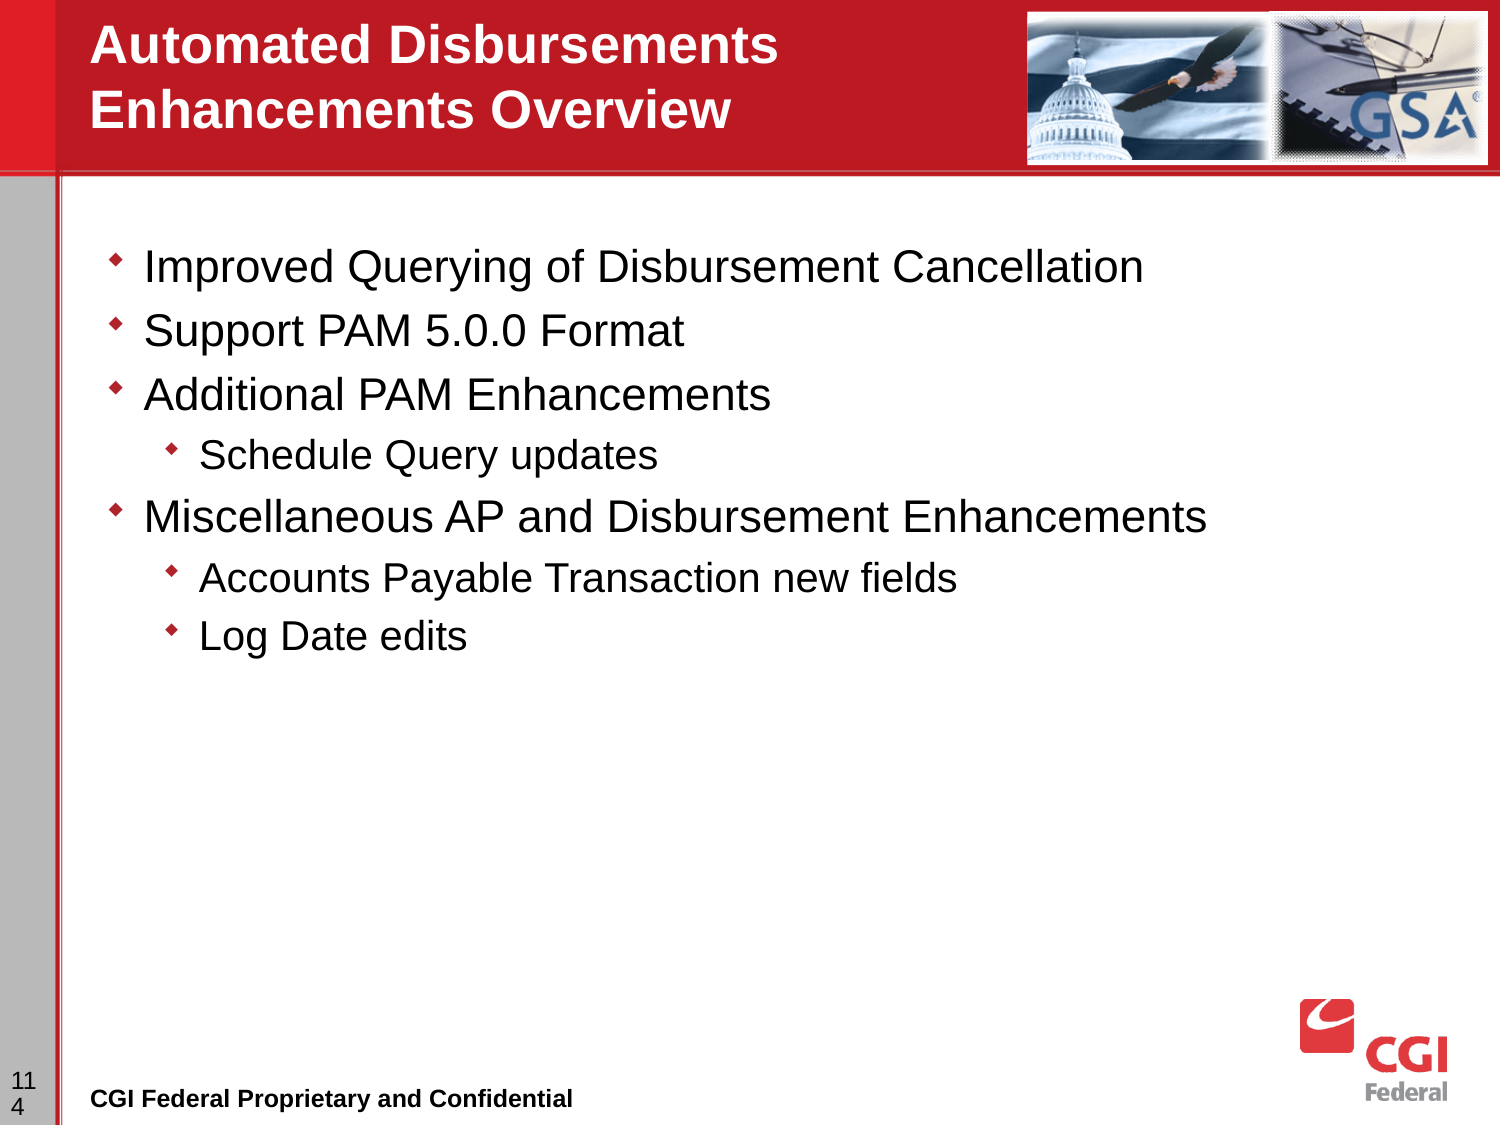

# Automated Disbursements Enhancements Overview
Improved Querying of Disbursement Cancellation
Support PAM 5.0.0 Format
Additional PAM Enhancements
Schedule Query updates
Miscellaneous AP and Disbursement Enhancements
Accounts Payable Transaction new fields
Log Date edits

114
CGI Federal Proprietary and Confidential